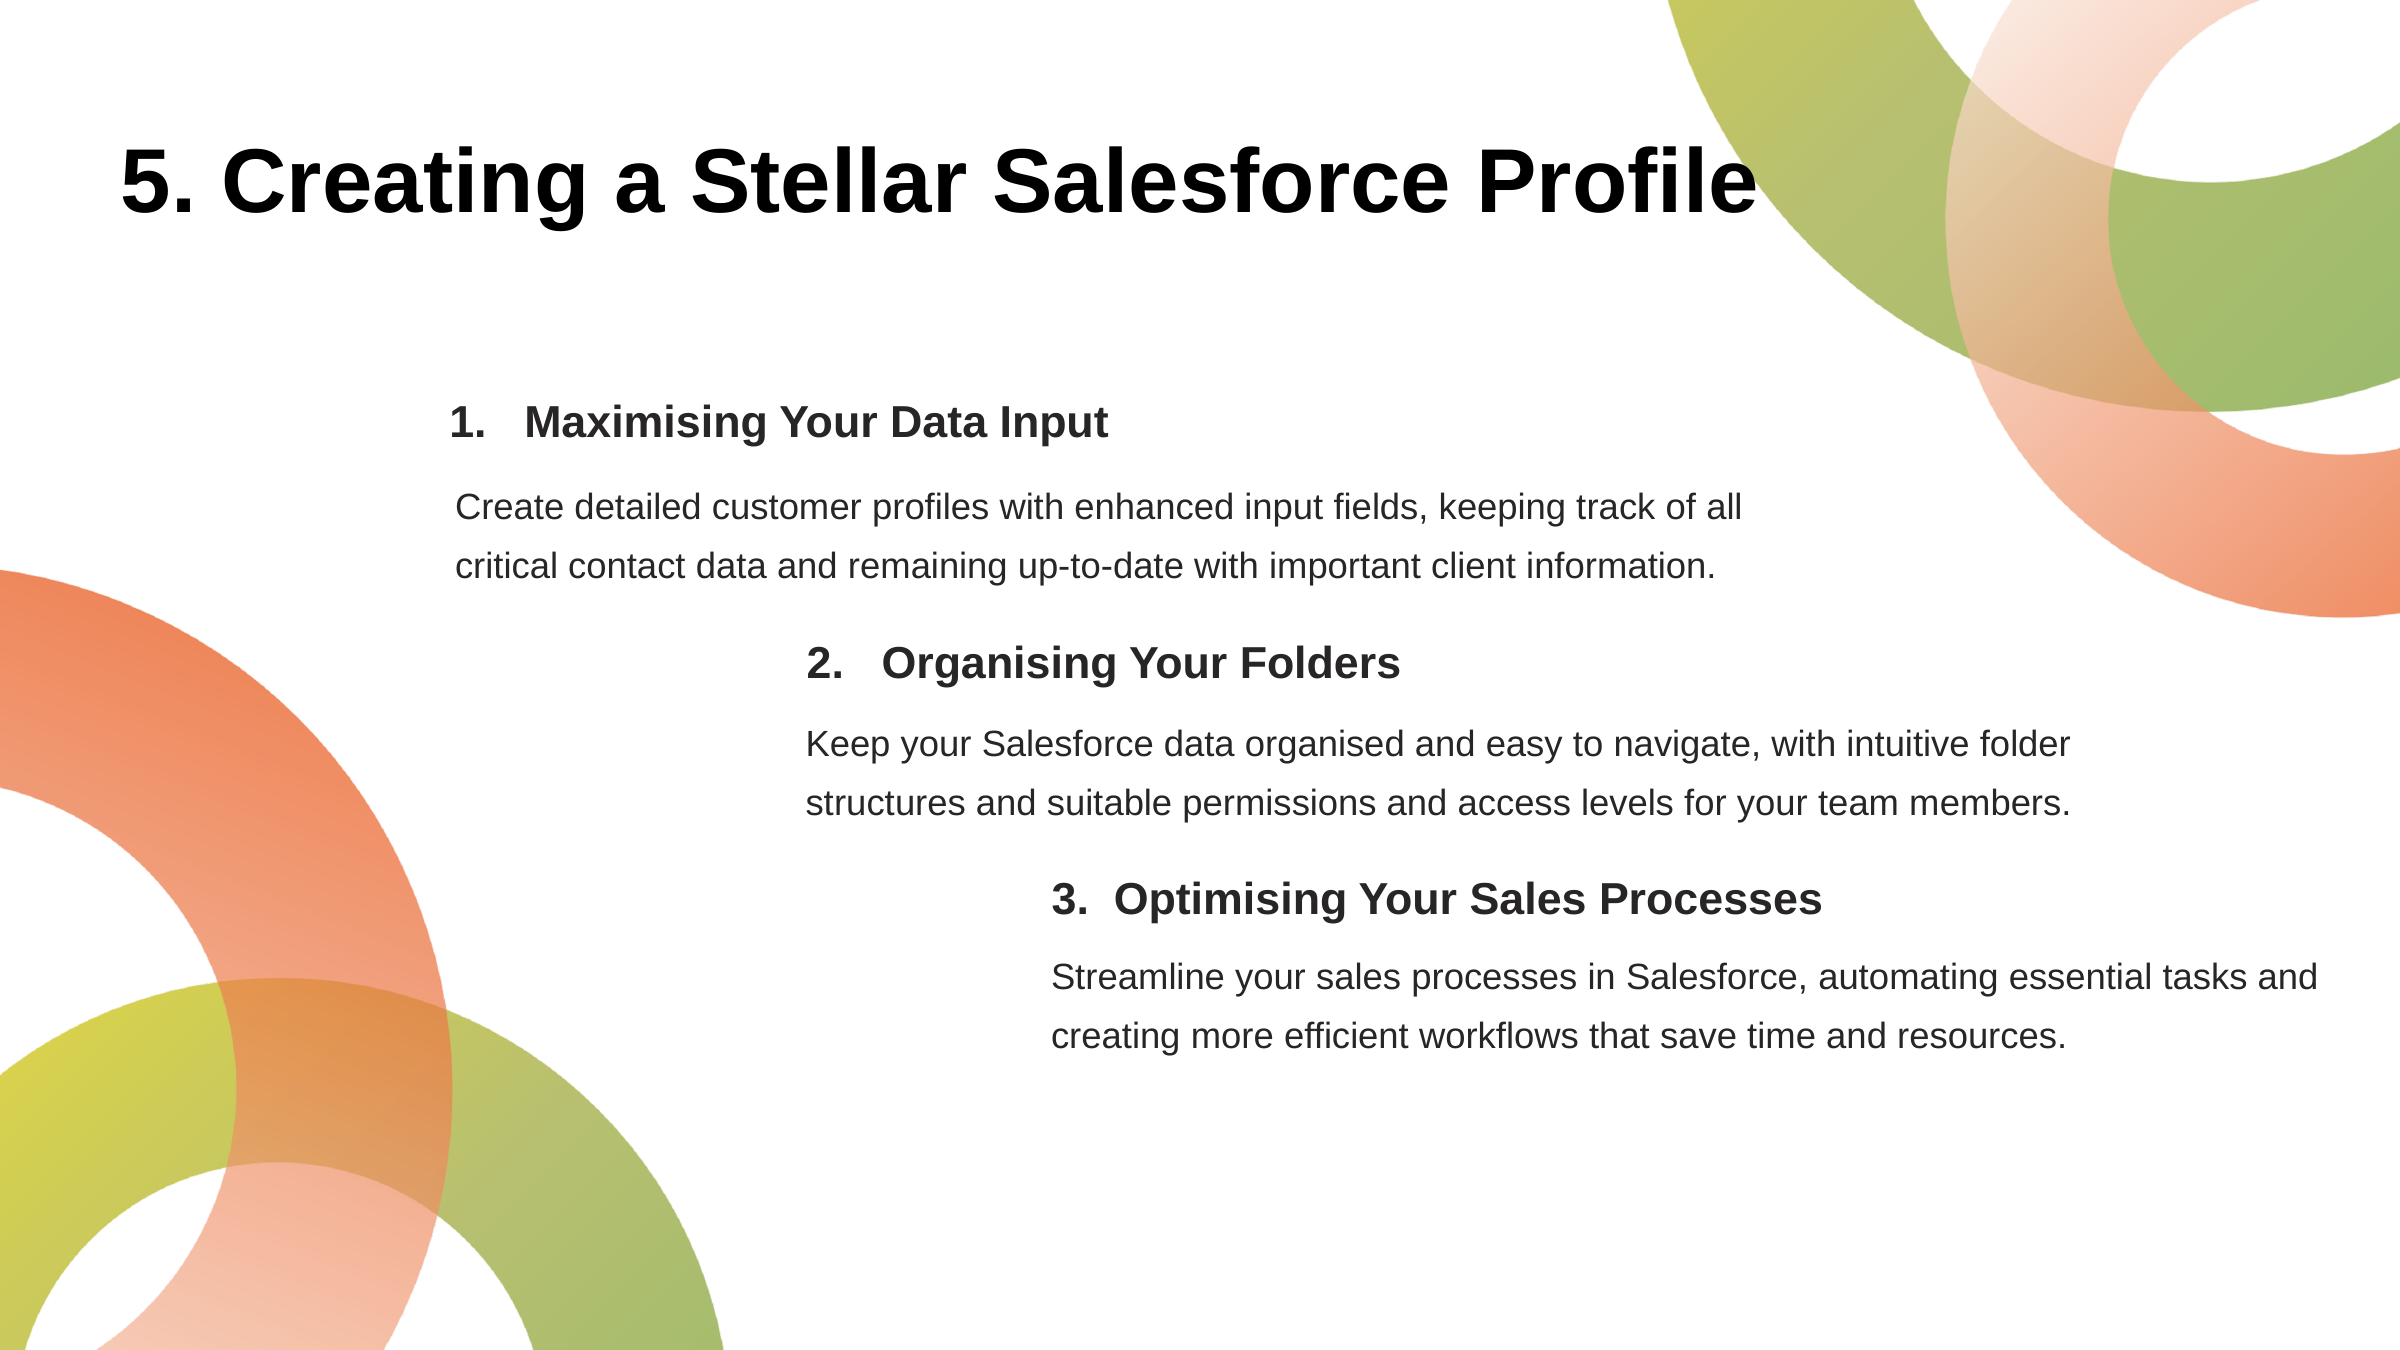

5. Creating a Stellar Salesforce Profile

Maximising Your Data Input
Create detailed customer profiles with enhanced input fields, keeping track of all critical contact data and remaining up-to-date with important client information.
2.   Organising Your Folders
Keep your Salesforce data organised and easy to navigate, with intuitive folder structures and suitable permissions and access levels for your team members.
3.  Optimising Your Sales Processes
Streamline your sales processes in Salesforce, automating essential tasks and creating more efficient workflows that save time and resources.